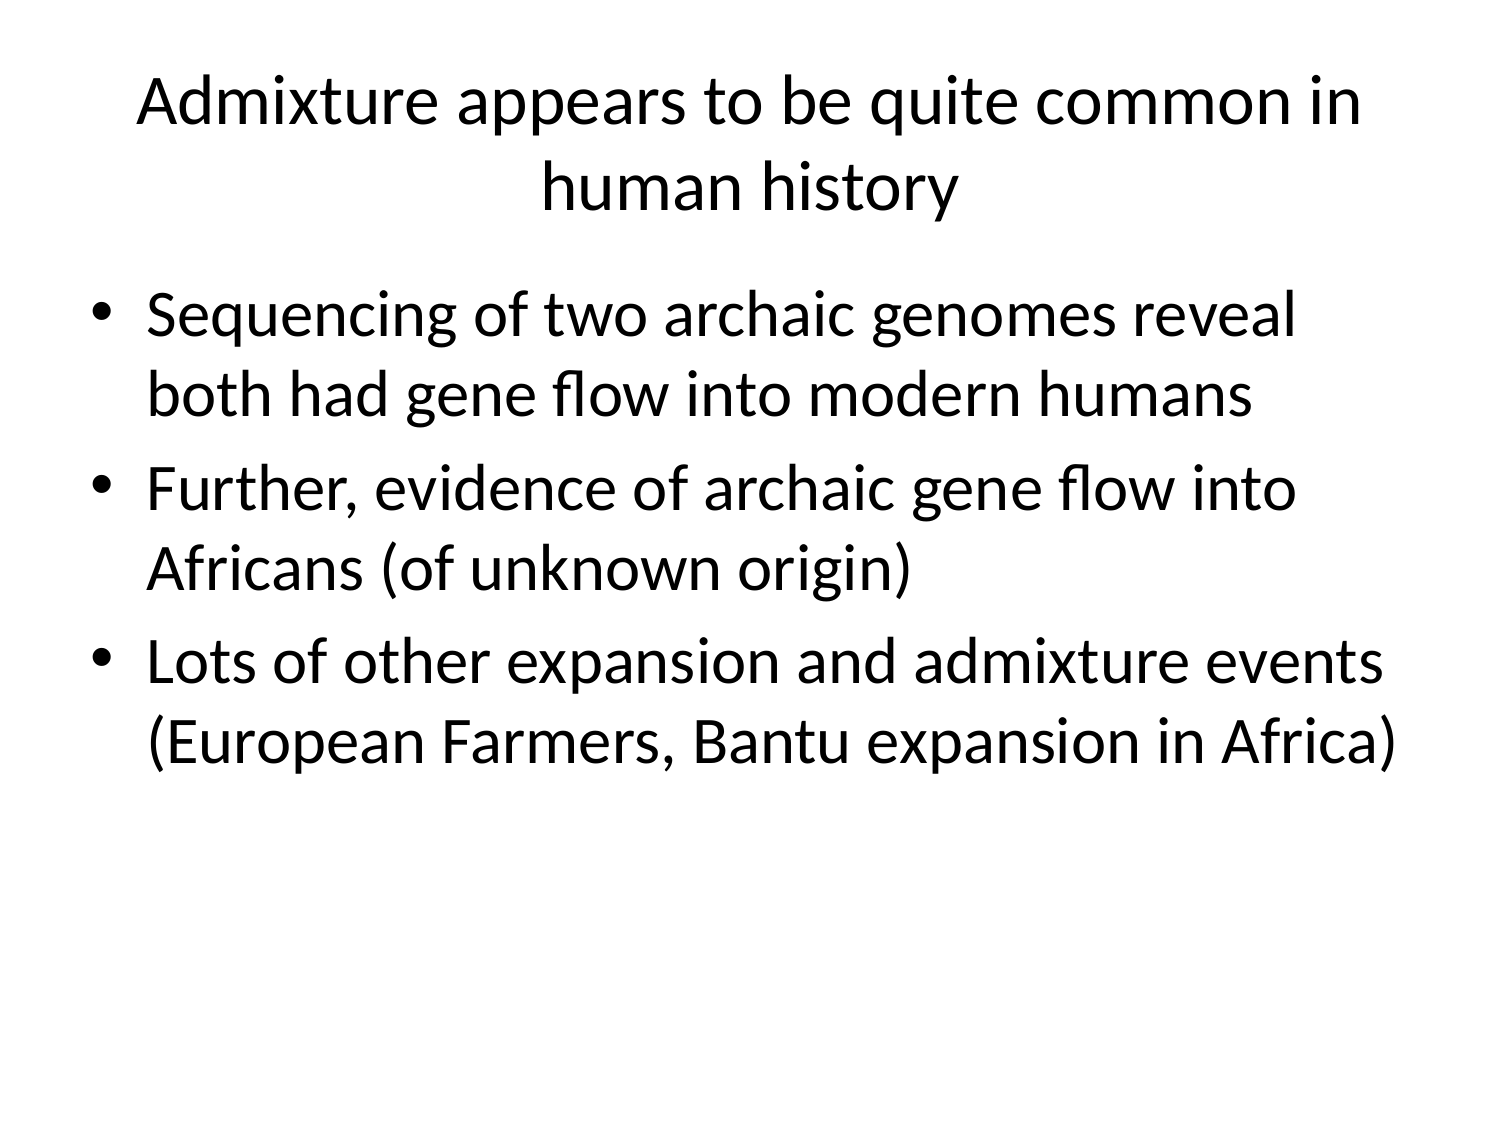

# Admixture appears to be quite common in human history
Sequencing of two archaic genomes reveal both had gene flow into modern humans
Further, evidence of archaic gene flow into Africans (of unknown origin)
Lots of other expansion and admixture events (European Farmers, Bantu expansion in Africa)